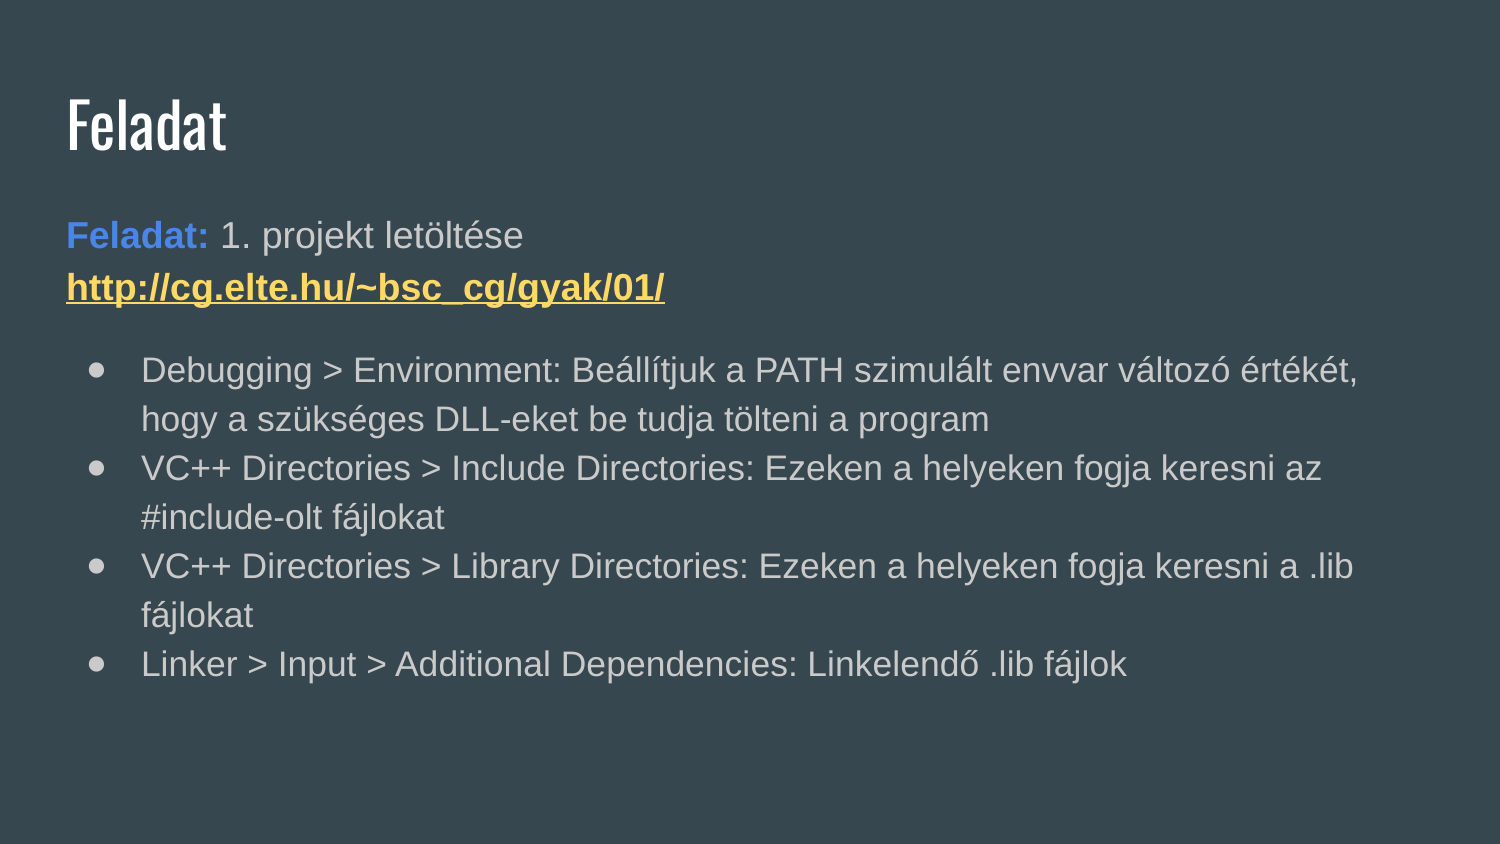

# Feladat
Feladat: 1. projekt letöltése
http://cg.elte.hu/~bsc_cg/gyak/01/
Debugging > Environment: Beállítjuk a PATH szimulált envvar változó értékét, hogy a szükséges DLL-eket be tudja tölteni a program
VC++ Directories > Include Directories: Ezeken a helyeken fogja keresni az #include-olt fájlokat
VC++ Directories > Library Directories: Ezeken a helyeken fogja keresni a .lib fájlokat
Linker > Input > Additional Dependencies: Linkelendő .lib fájlok